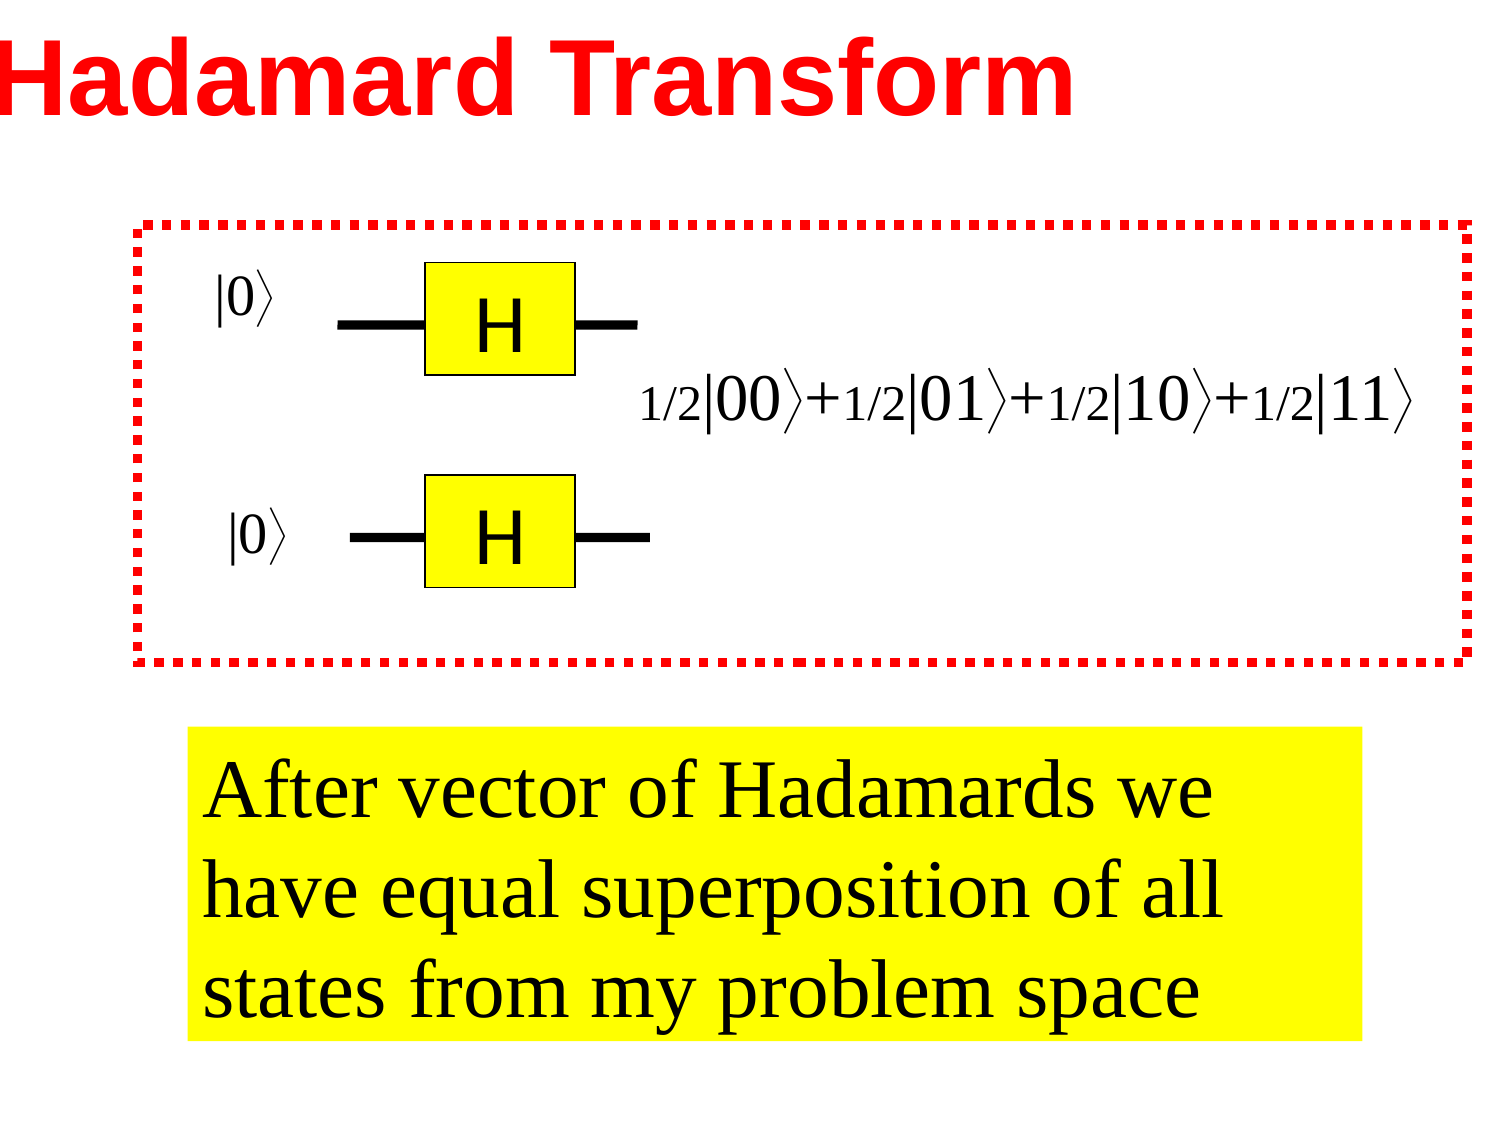

Hadamard Transform

|0〉
H

1/2|00〉+1/2|01〉+1/2|10〉+1/2|11〉

H
|0〉

After vector of Hadamards we have equal superposition of all states from my problem space